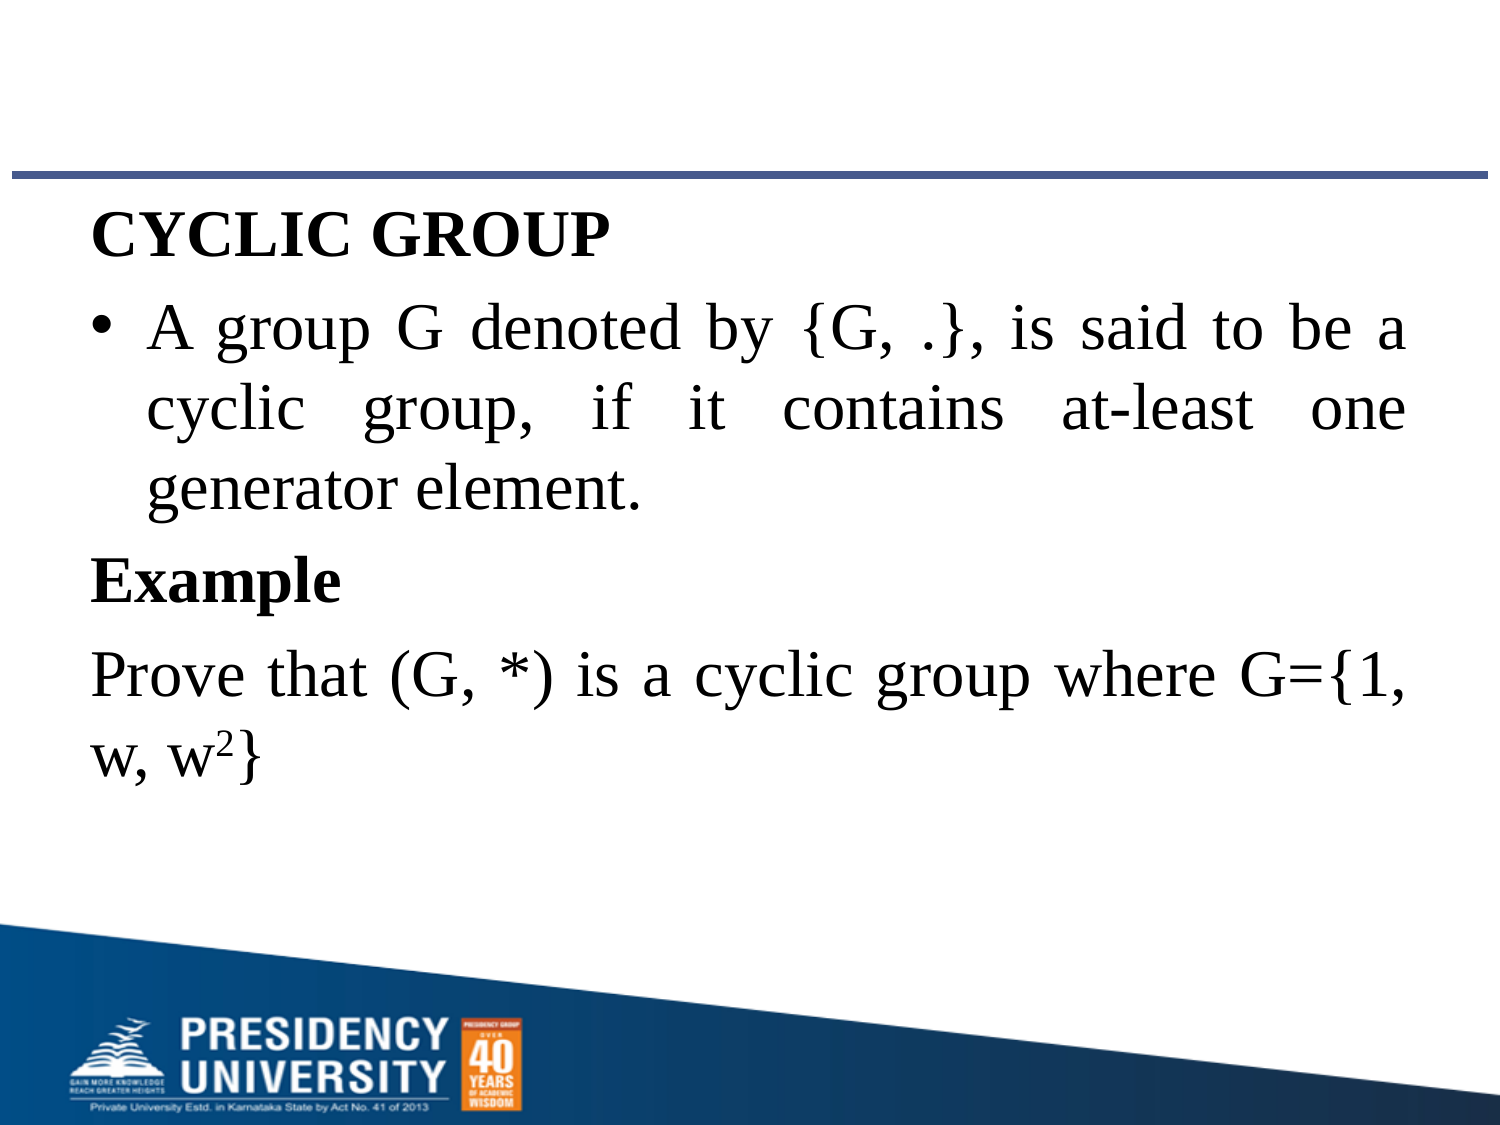

CYCLIC GROUP
A group G denoted by {G, .}, is said to be a cyclic group, if it contains at-least one generator element.
Example
Prove that (G, *) is a cyclic group where G={1, w, w2}